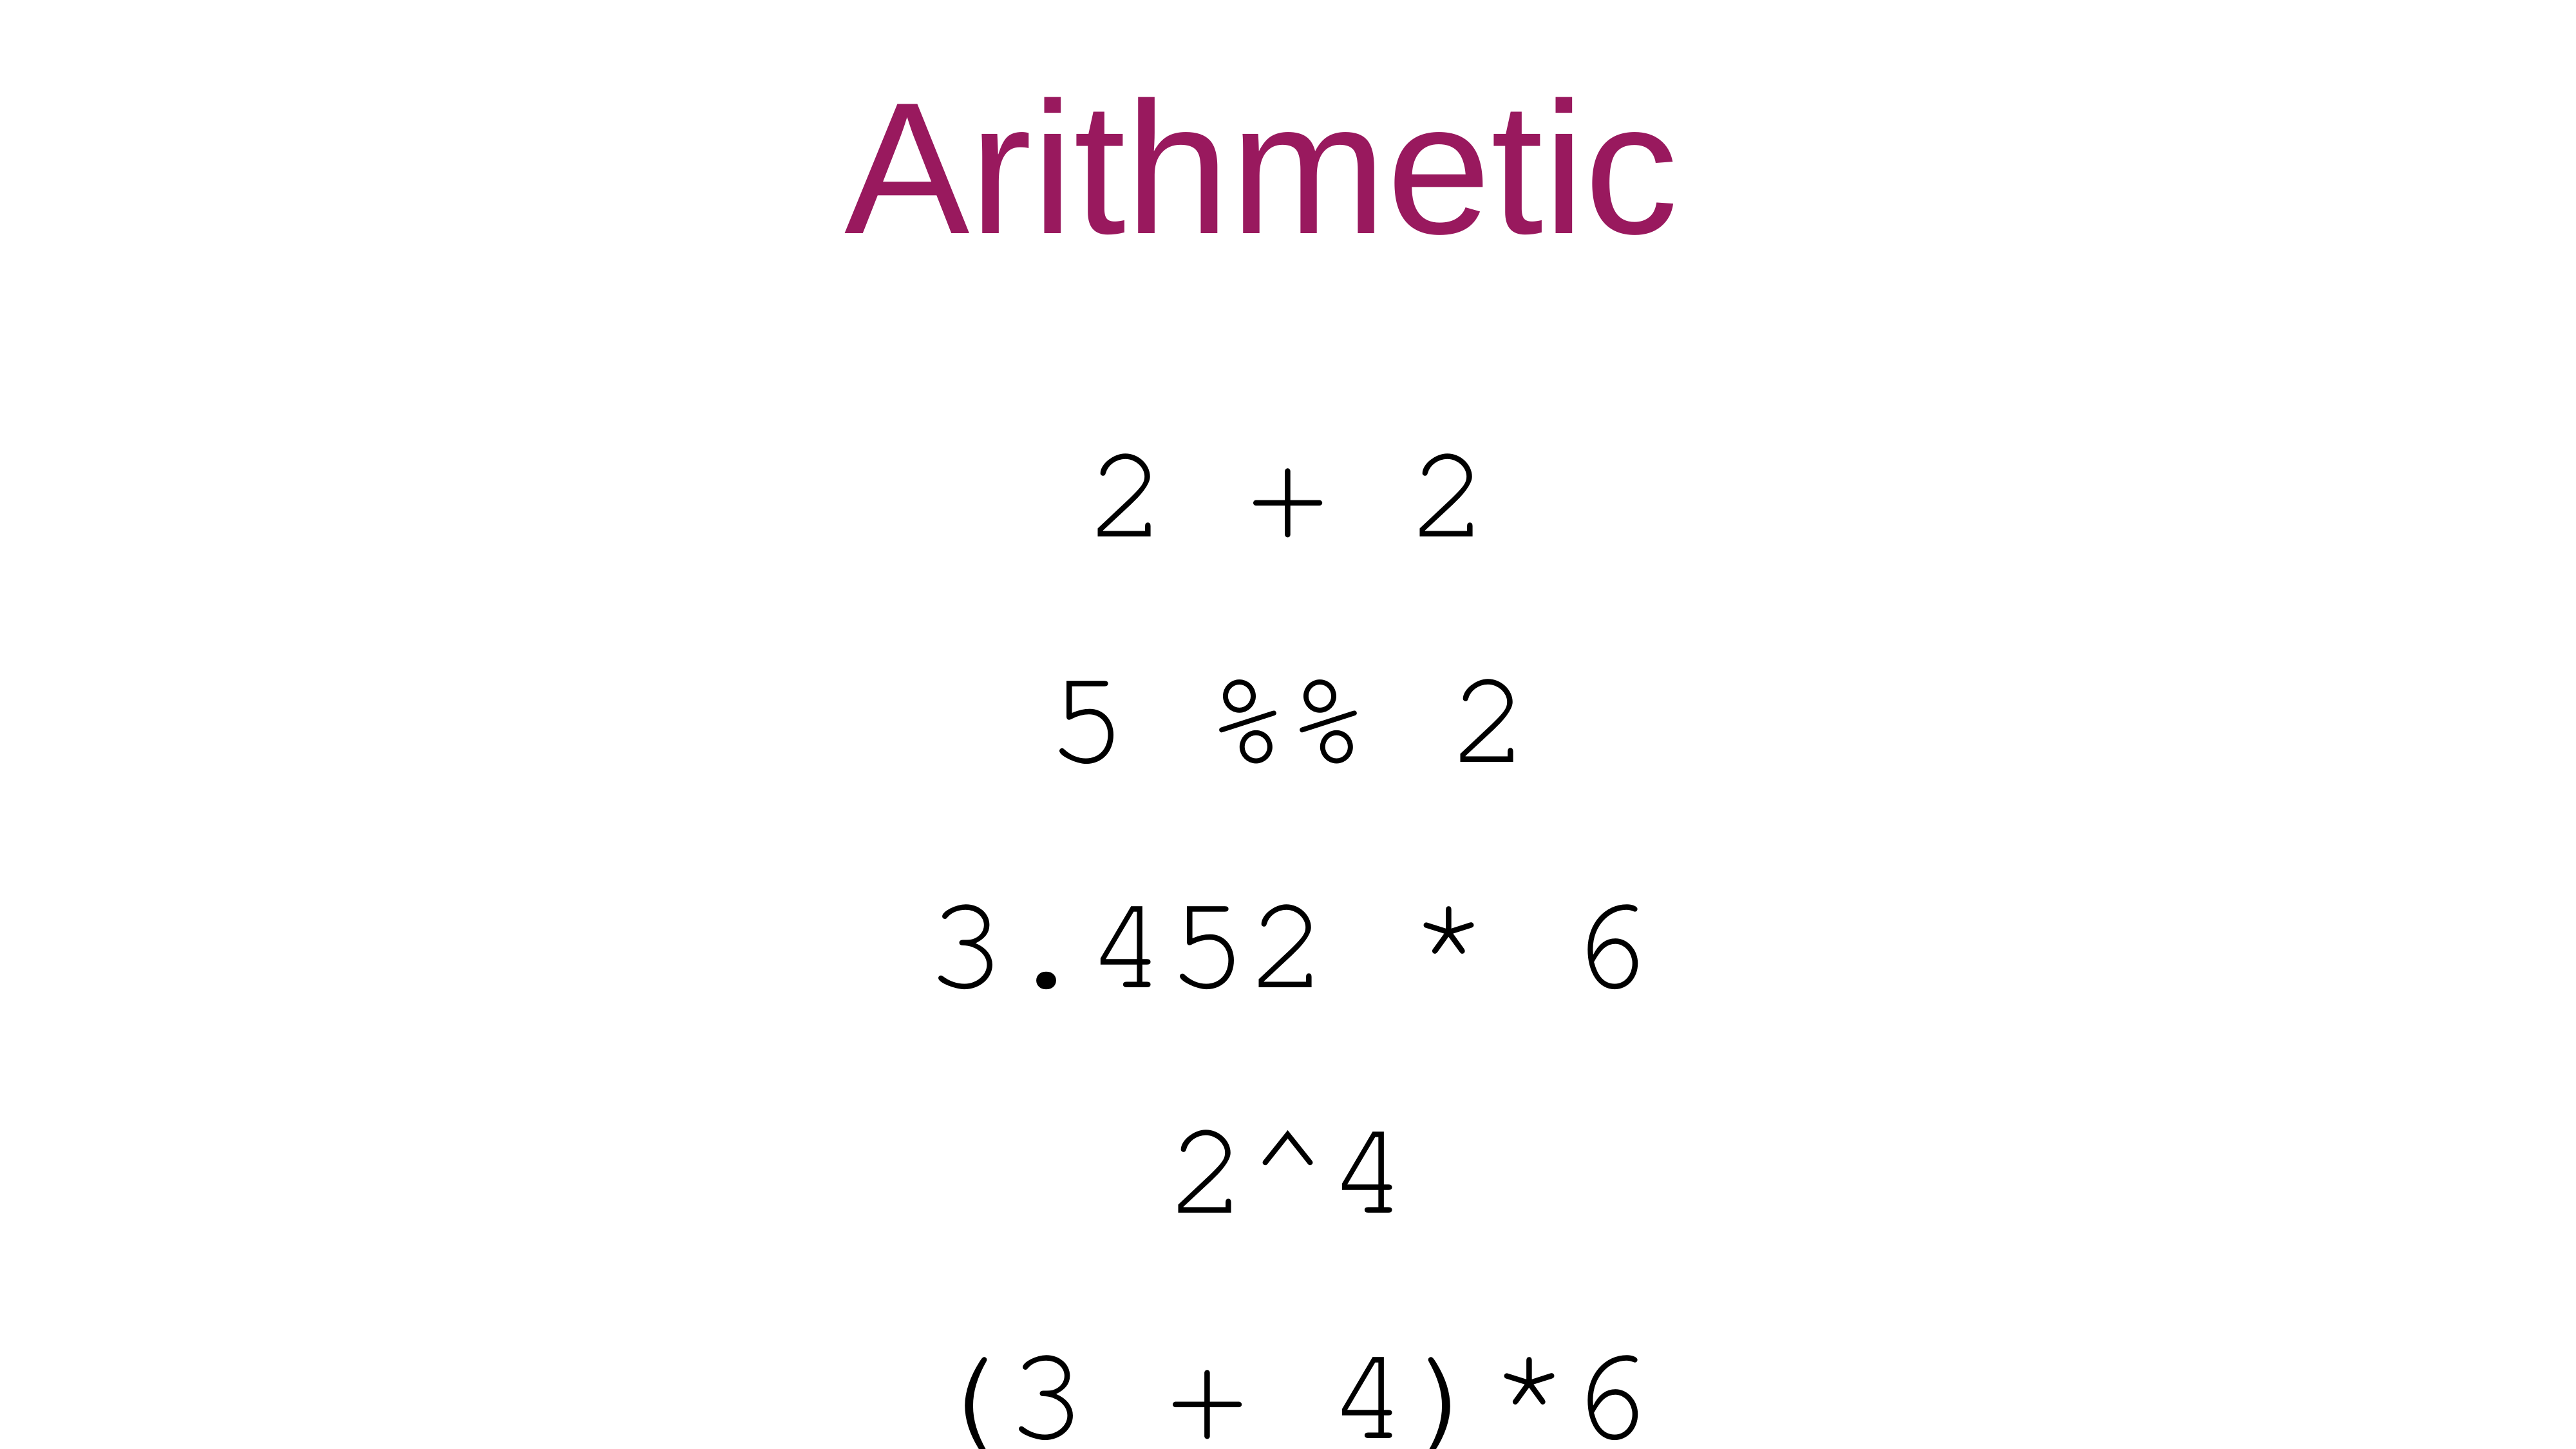

Arithmetic
2 + 2
5 %% 2
3.452 * 6
2^4
(3 + 4)*6